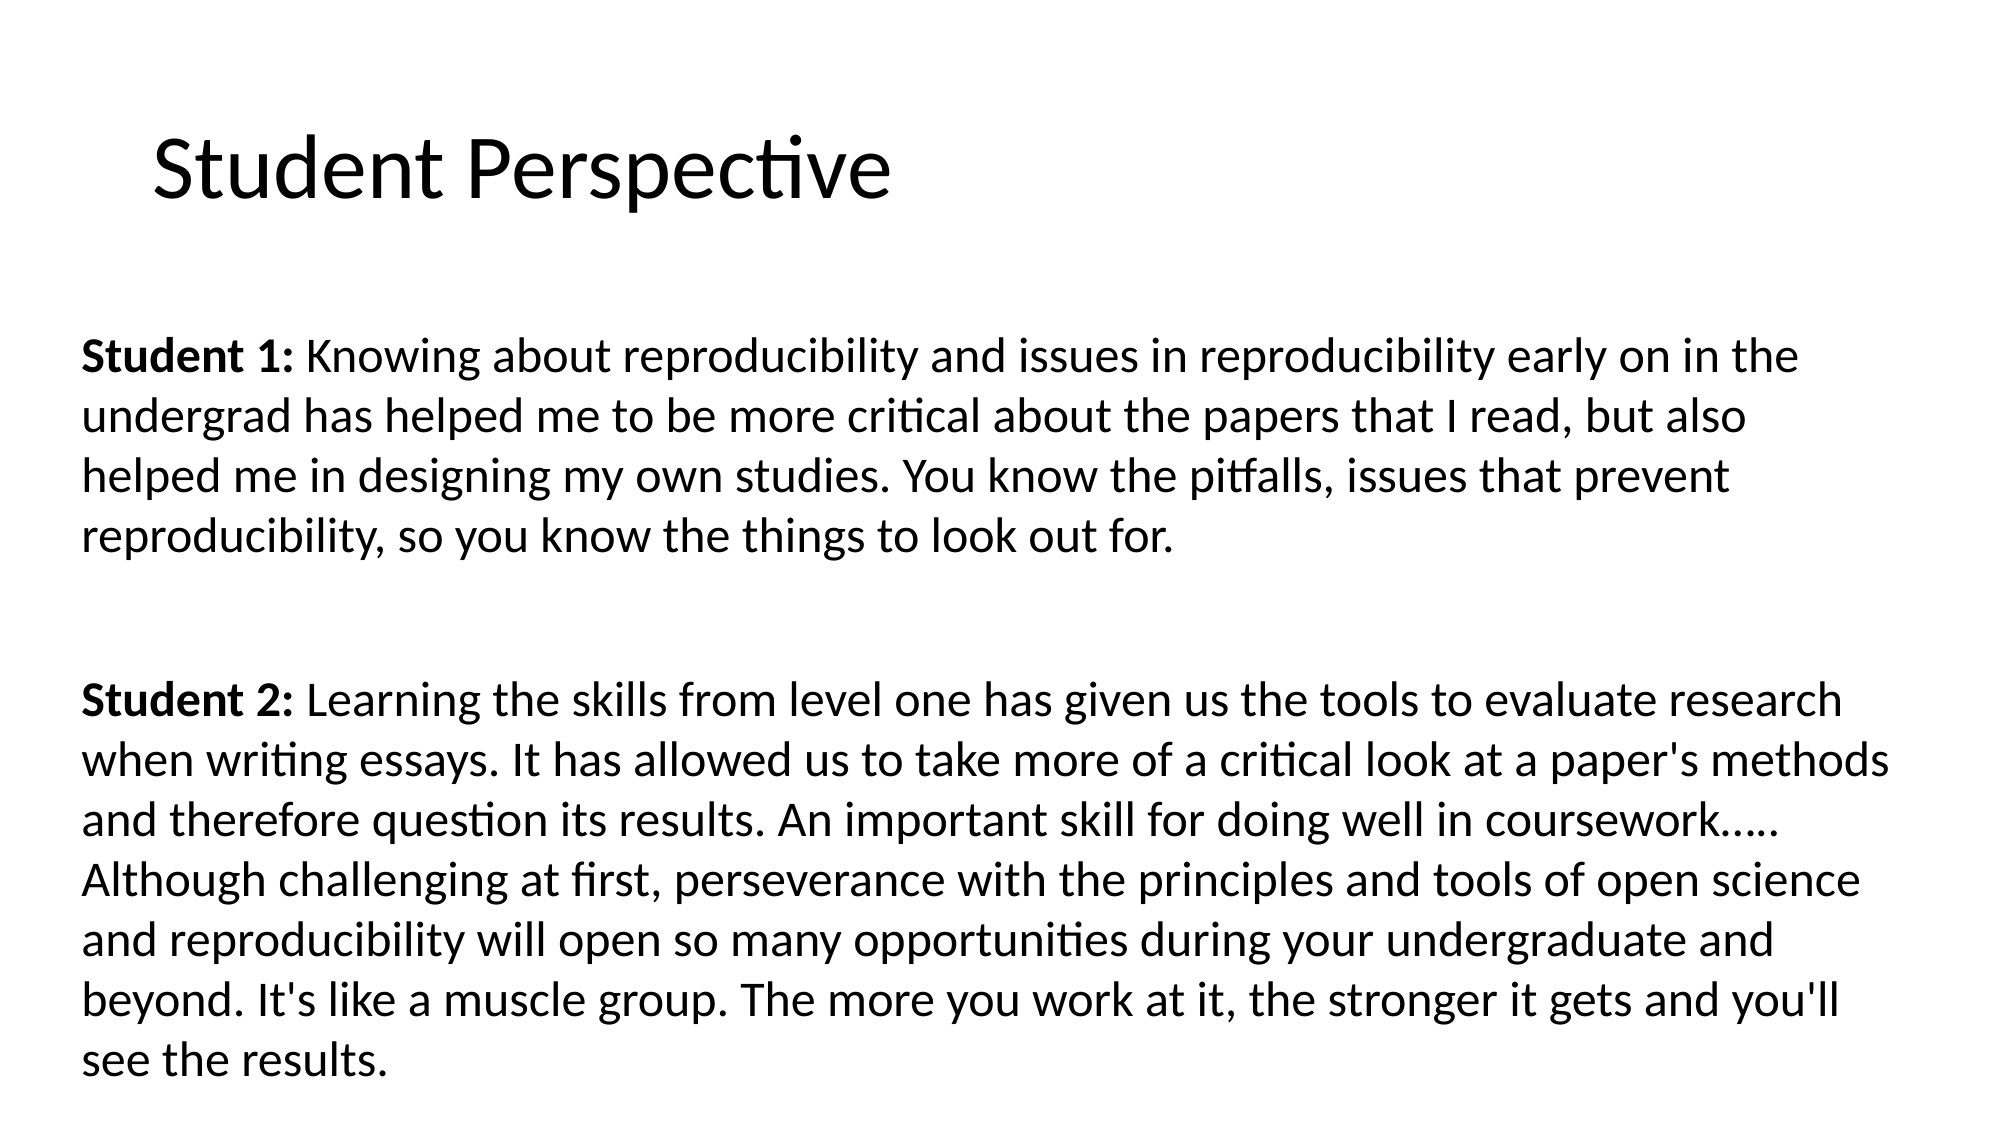

# Student Perspective
Student 1: Knowing about reproducibility and issues in reproducibility early on in the undergrad has helped me to be more critical about the papers that I read, but also helped me in designing my own studies. You know the pitfalls, issues that prevent reproducibility, so you know the things to look out for.
Student 2: Learning the skills from level one has given us the tools to evaluate research when writing essays. It has allowed us to take more of a critical look at a paper's methods and therefore question its results. An important skill for doing well in coursework….. Although challenging at first, perseverance with the principles and tools of open science and reproducibility will open so many opportunities during your undergraduate and beyond. It's like a muscle group. The more you work at it, the stronger it gets and you'll see the results.